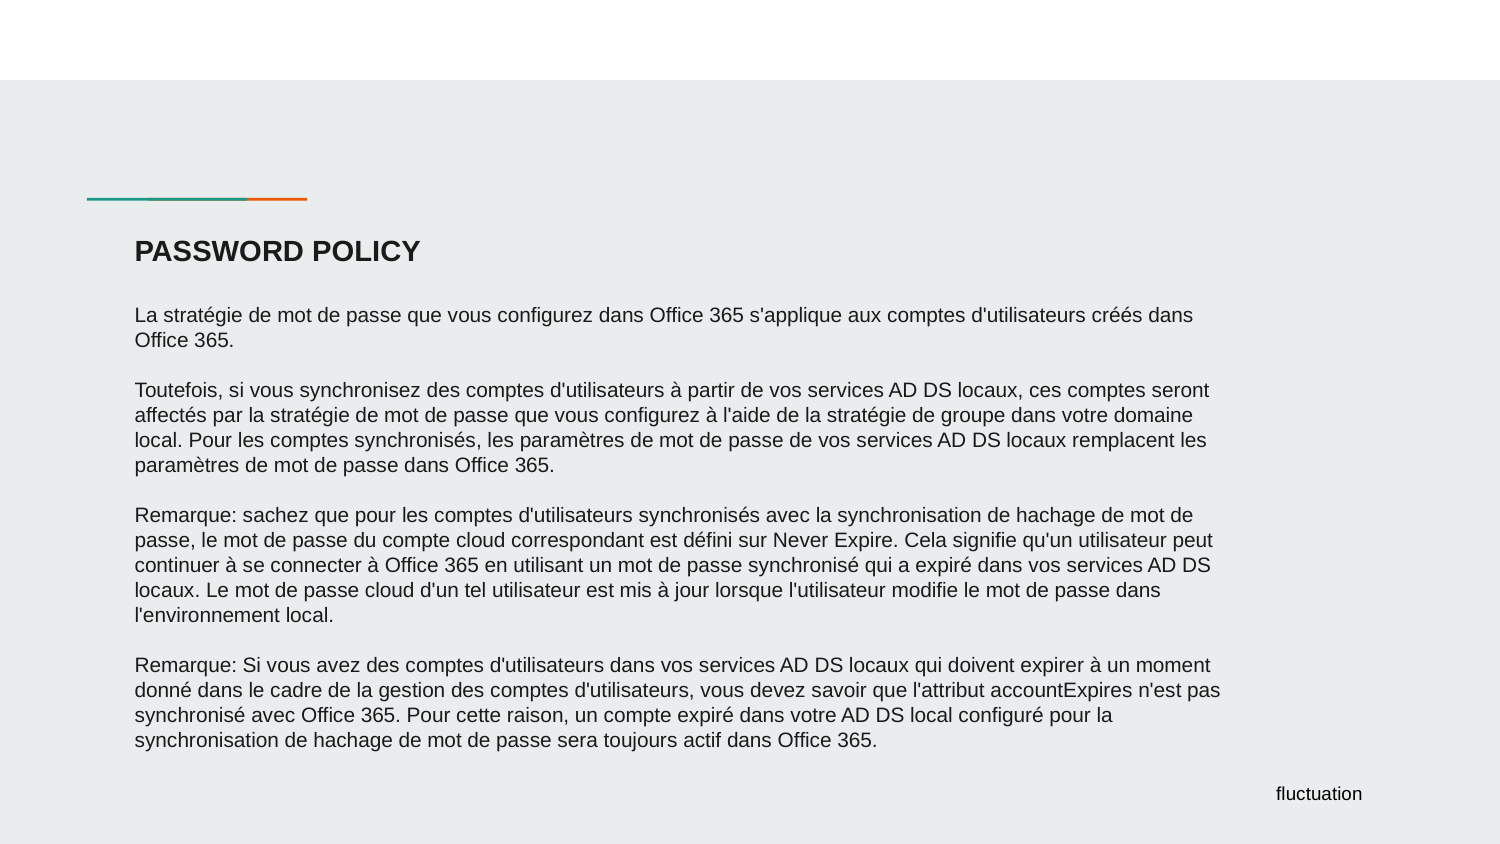

#
PASSWORD POLICY

La stratégie de mot de passe que vous configurez dans Office 365 s'applique aux comptes d'utilisateurs créés dans Office 365.

Toutefois, si vous synchronisez des comptes d'utilisateurs à partir de vos services AD DS locaux, ces comptes seront affectés par la stratégie de mot de passe que vous configurez à l'aide de la stratégie de groupe dans votre domaine local. Pour les comptes synchronisés, les paramètres de mot de passe de vos services AD DS locaux remplacent les paramètres de mot de passe dans Office 365.

Remarque: sachez que pour les comptes d'utilisateurs synchronisés avec la synchronisation de hachage de mot de passe, le mot de passe du compte cloud correspondant est défini sur Never Expire. Cela signifie qu'un utilisateur peut continuer à se connecter à Office 365 en utilisant un mot de passe synchronisé qui a expiré dans vos services AD DS locaux. Le mot de passe cloud d'un tel utilisateur est mis à jour lorsque l'utilisateur modifie le mot de passe dans l'environnement local.

Remarque: Si vous avez des comptes d'utilisateurs dans vos services AD DS locaux qui doivent expirer à un moment donné dans le cadre de la gestion des comptes d'utilisateurs, vous devez savoir que l'attribut accountExpires n'est pas synchronisé avec Office 365. Pour cette raison, un compte expiré dans votre AD DS local configuré pour la synchronisation de hachage de mot de passe sera toujours actif dans Office 365.